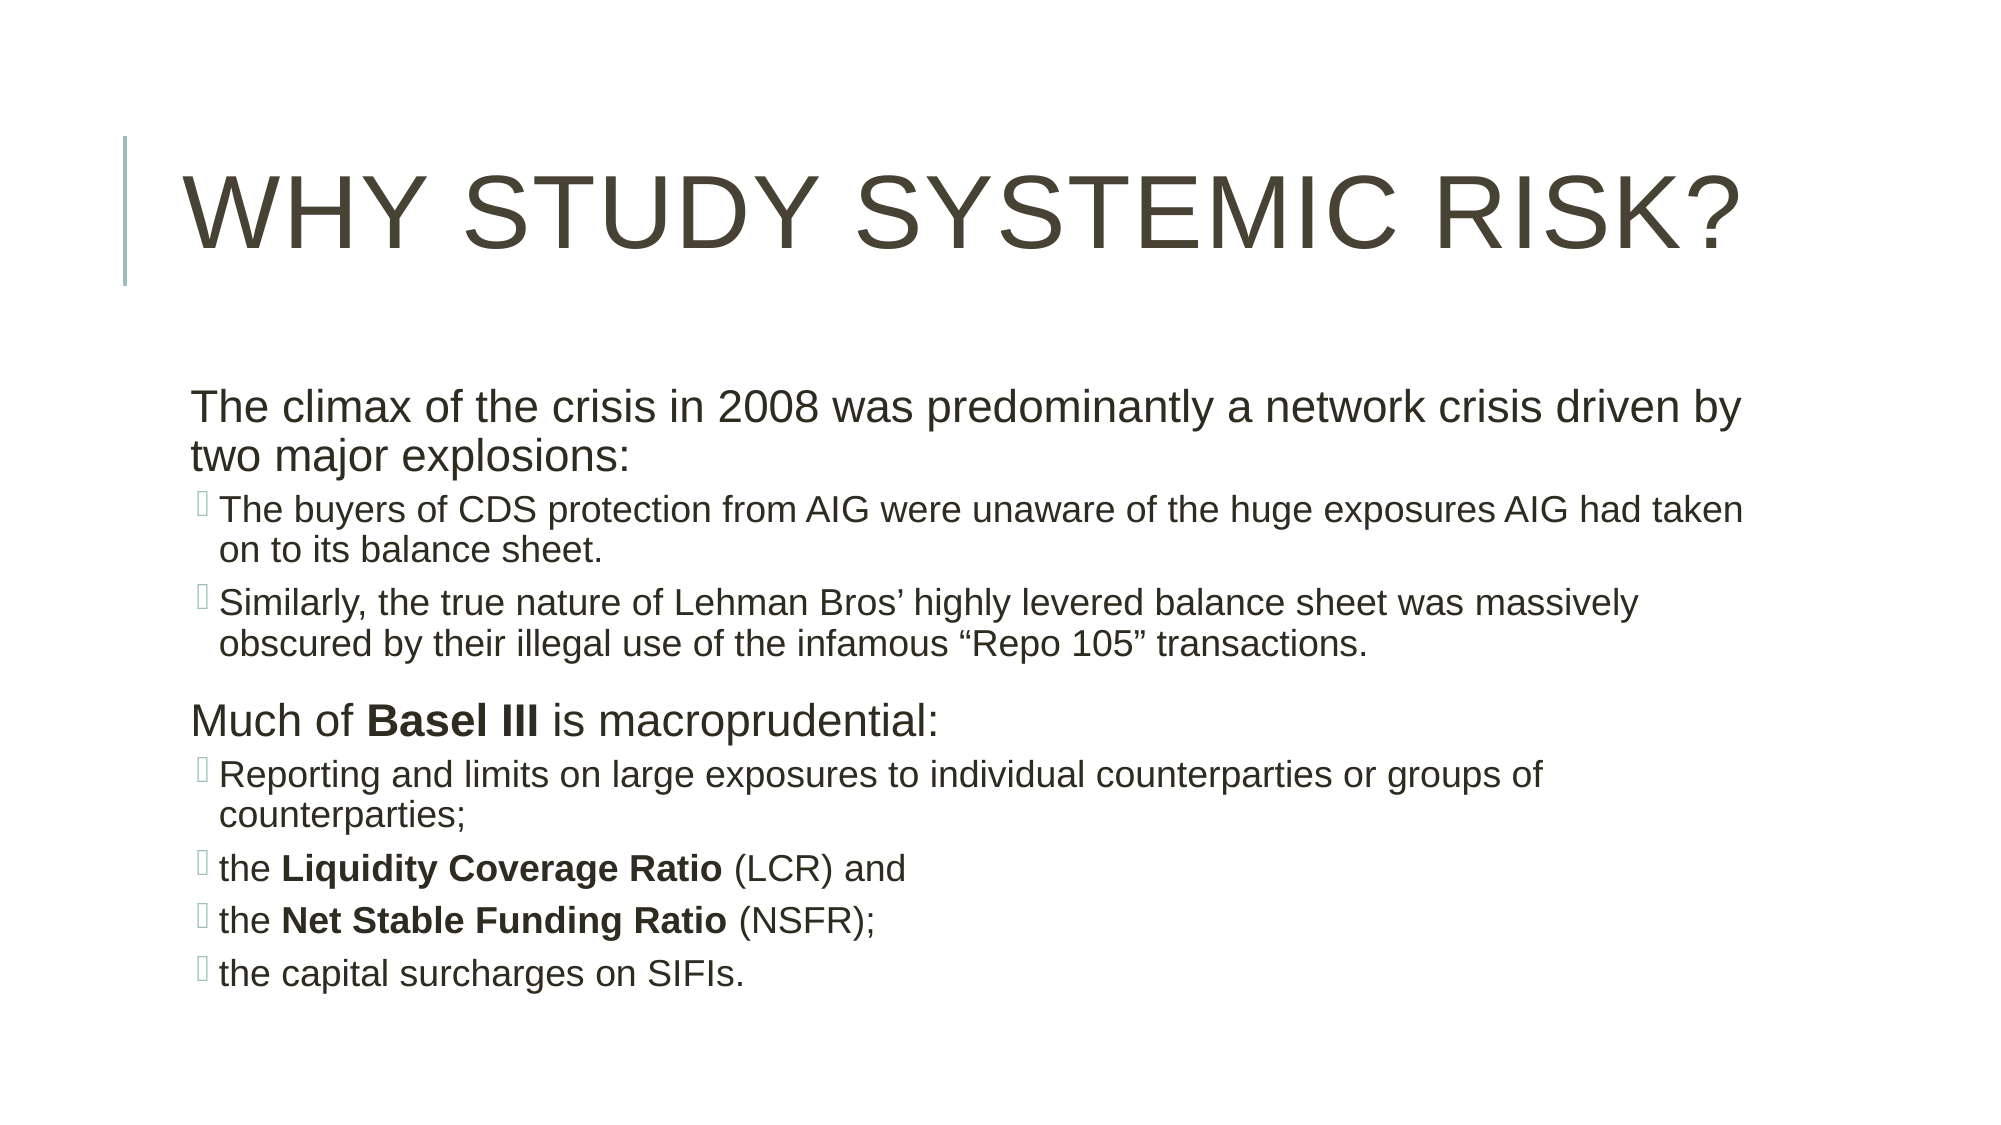

# Why study systemic risk?
The climax of the crisis in 2008 was predominantly a network crisis driven by two major explosions:
The buyers of CDS protection from AIG were unaware of the huge exposures AIG had taken on to its balance sheet.
Similarly, the true nature of Lehman Bros’ highly levered balance sheet was massively obscured by their illegal use of the infamous “Repo 105” transactions.
Much of Basel III is macroprudential:
Reporting and limits on large exposures to individual counterparties or groups of counterparties;
the Liquidity Coverage Ratio (LCR) and
the Net Stable Funding Ratio (NSFR);
the capital surcharges on SIFIs.